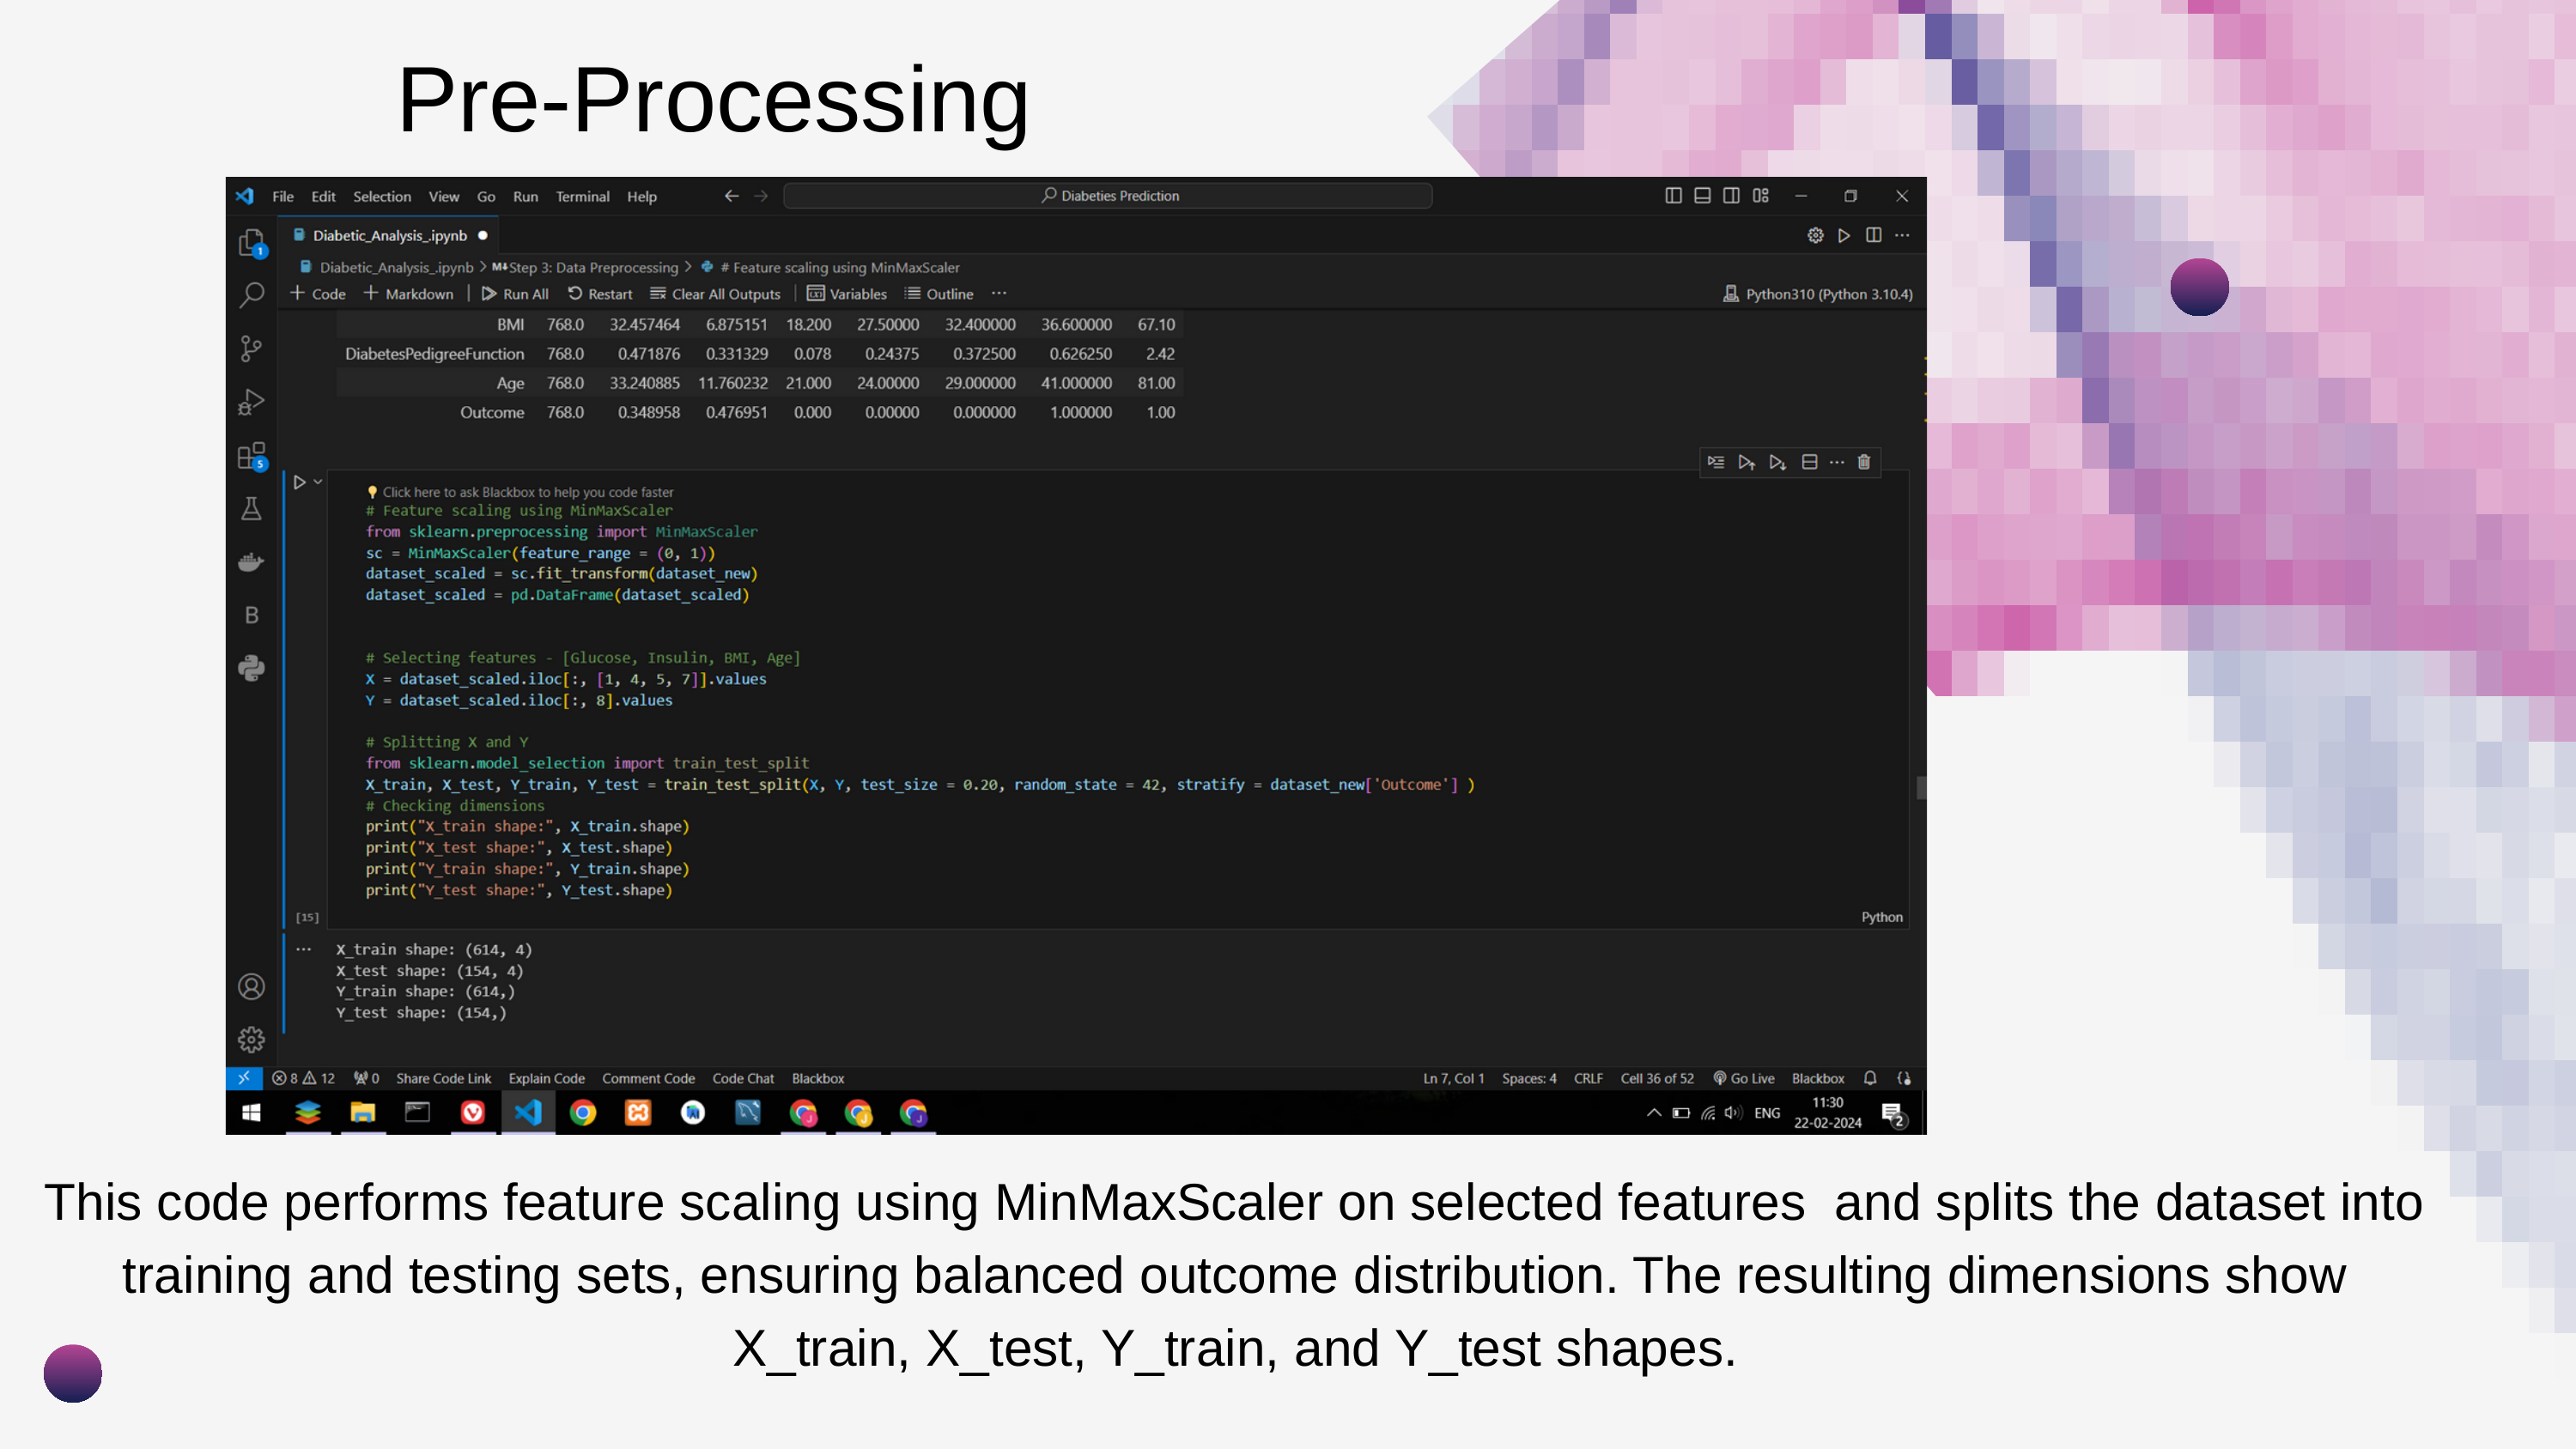

Pre-Processing

This code performs feature scaling using MinMaxScaler on selected features  and splits the dataset into training and testing sets, ensuring balanced outcome distribution. The resulting dimensions show X_train, X_test, Y_train, and Y_test shapes.